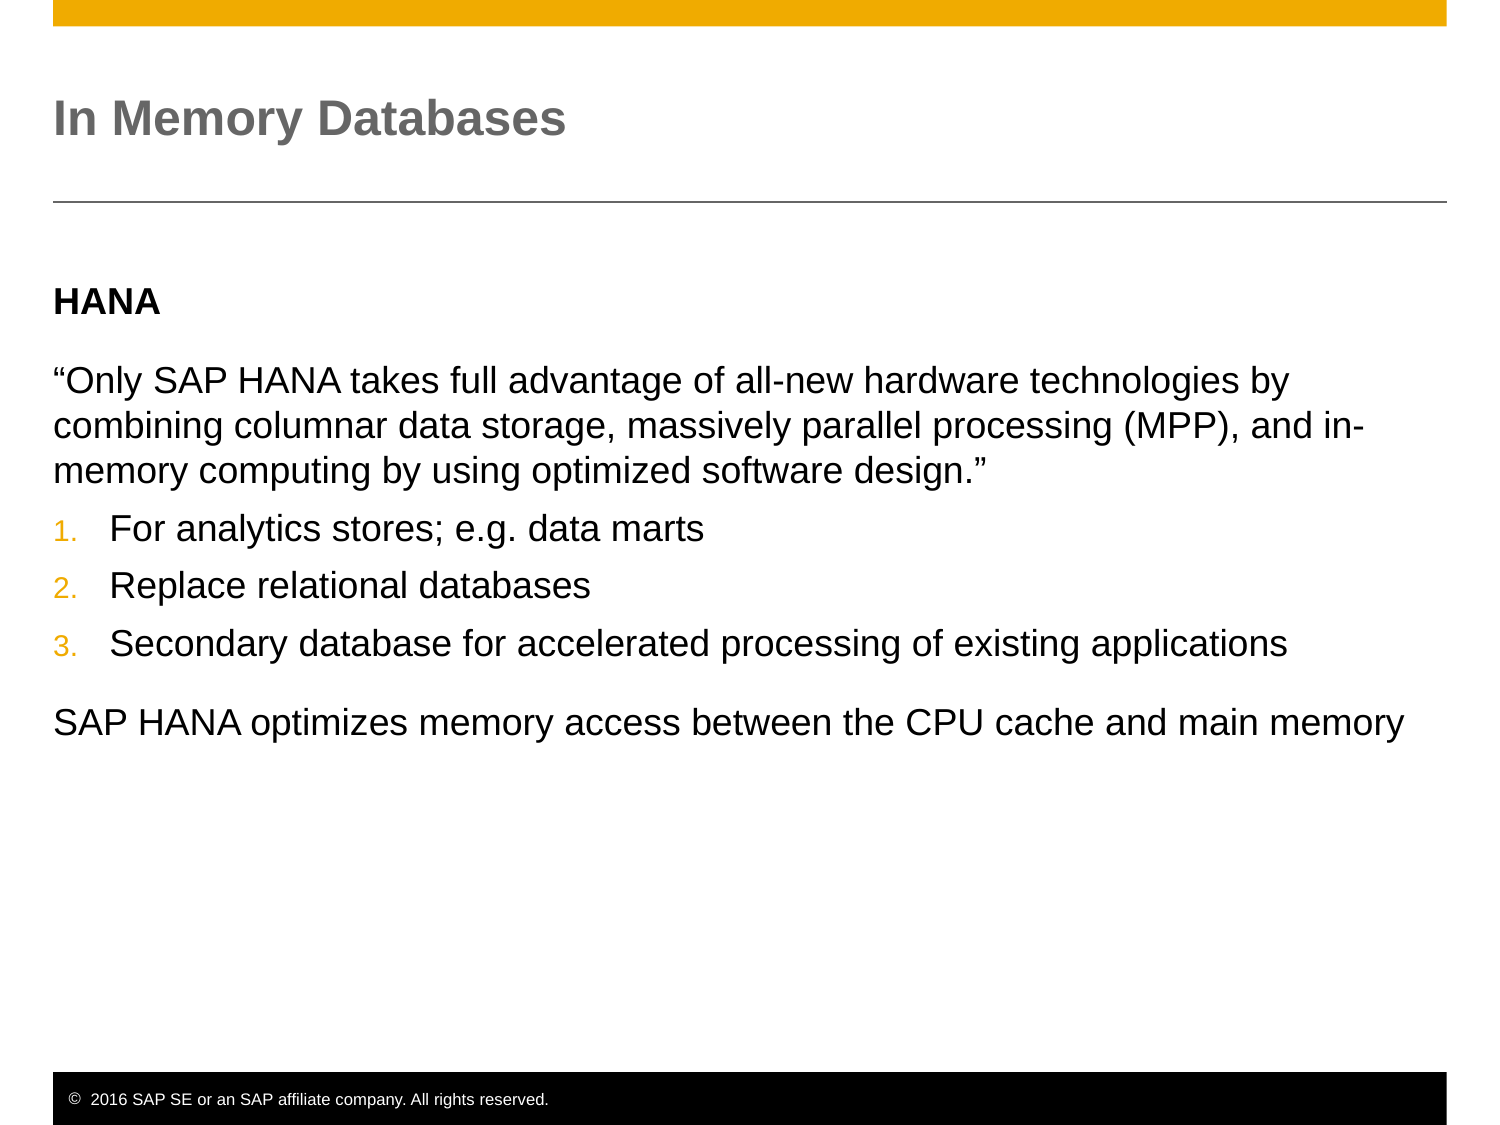

# In Memory Databases
HANA
“Only SAP HANA takes full advantage of all-new hardware technologies by combining columnar data storage, massively parallel processing (MPP), and in-memory computing by using optimized software design.”
For analytics stores; e.g. data marts
Replace relational databases
Secondary database for accelerated processing of existing applications
SAP HANA optimizes memory access between the CPU cache and main memory